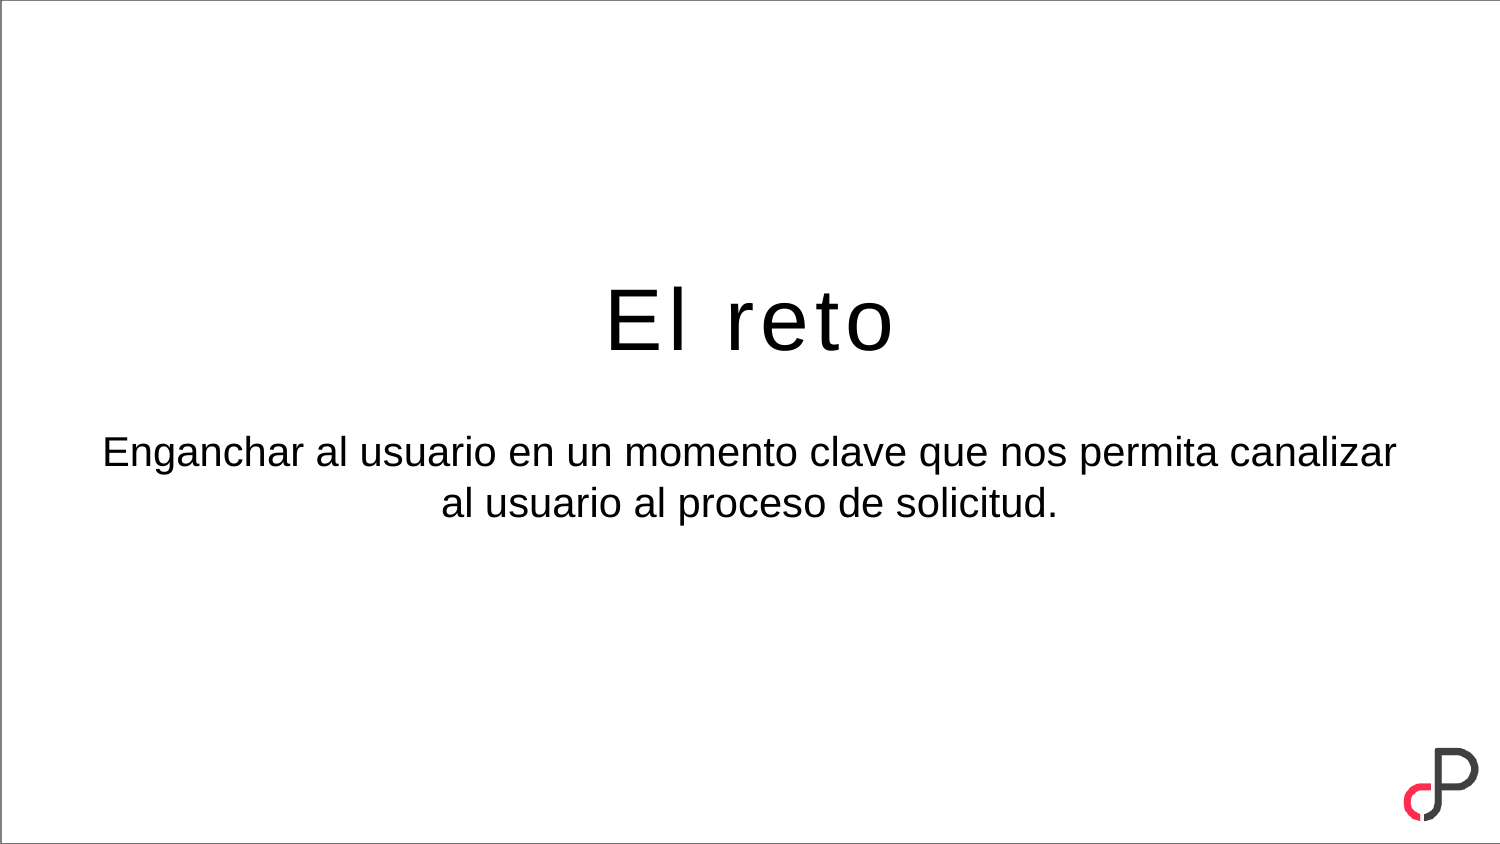

Enganchar al usuario en un momento clave que nos permita canalizar al usuario al proceso de solicitud.
El reto